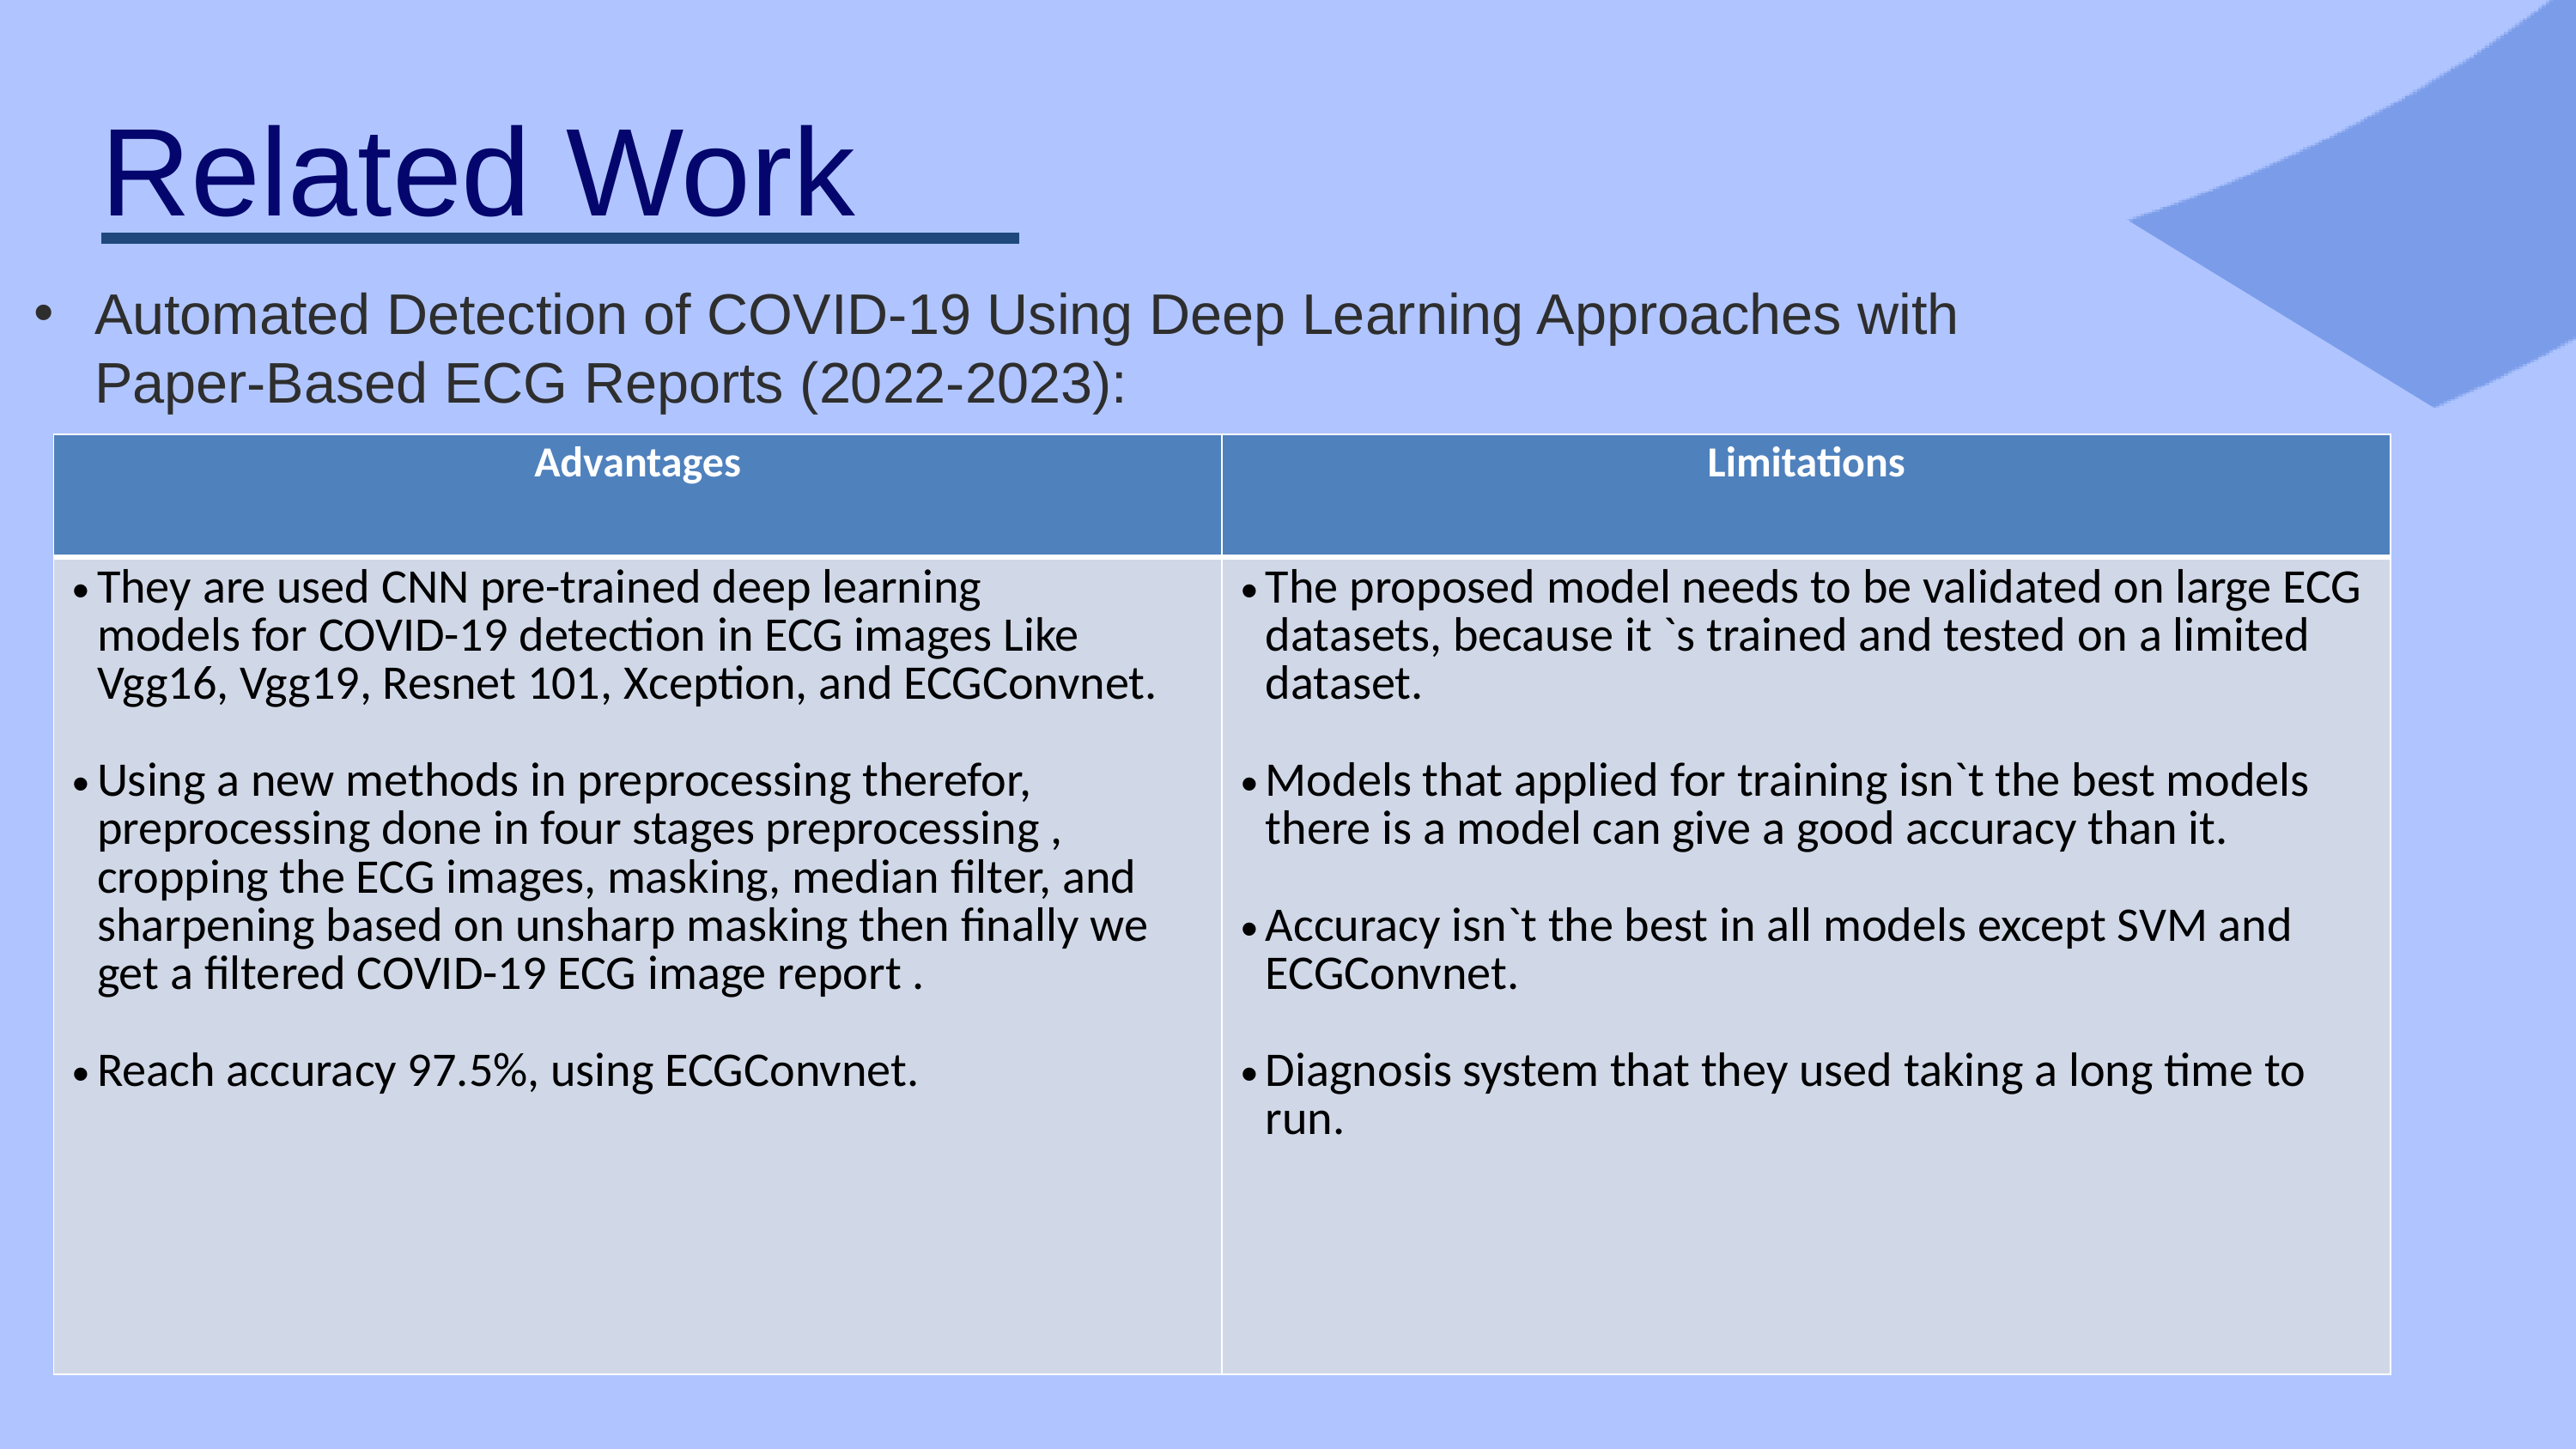

Related Work
Automated Detection of COVID-19 Using Deep Learning Approaches with Paper-Based ECG Reports (2022-2023):

| Advantages | Limitations |
| --- | --- |
| They are used CNN pre-trained deep learning models for COVID-19 detection in ECG images Like Vgg16, Vgg19, Resnet 101, Xception, and ECGConvnet. Using a new methods in preprocessing therefor, preprocessing done in four stages preprocessing , cropping the ECG images, masking, median filter, and sharpening based on unsharp masking then finally we get a filtered COVID-19 ECG image report . Reach accuracy 97.5%, using ECGConvnet. | The proposed model needs to be validated on large ECG datasets, because it `s trained and tested on a limited dataset. Models that applied for training isn`t the best models there is a model can give a good accuracy than it. Accuracy isn`t the best in all models except SVM and ECGConvnet. Diagnosis system that they used taking a long time to run. |